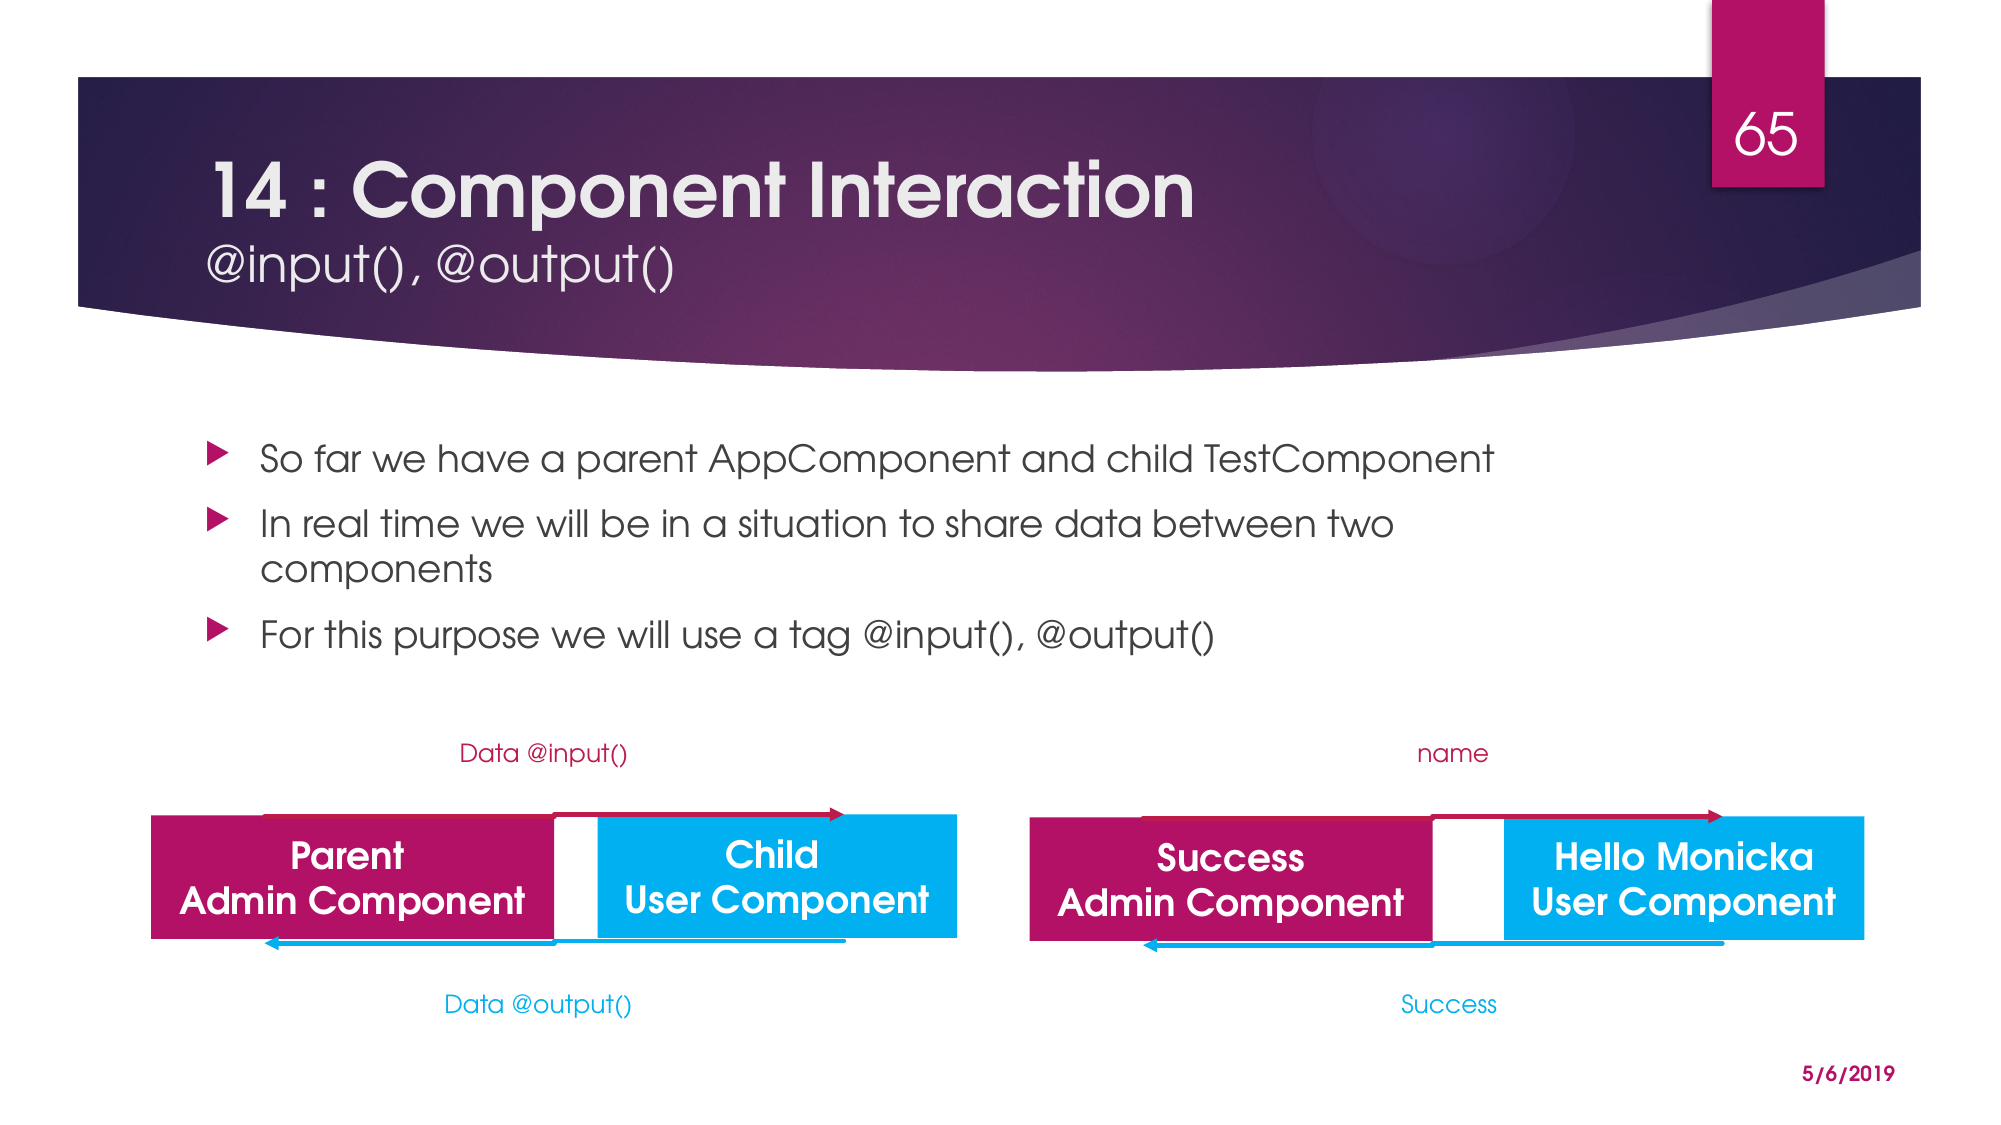

65
# 14 : Component Interaction @input(), @output()
So far we have a parent AppComponent and child TestComponent
In real time we will be in a situation to share data between two components
For this purpose we will use a tag @input(), @output()
Data @input()
name
Child
User Component
Parent
Admin Component
Hello Monicka
User Component
Success
Admin Component
Data @output()
Success
5/6/2019